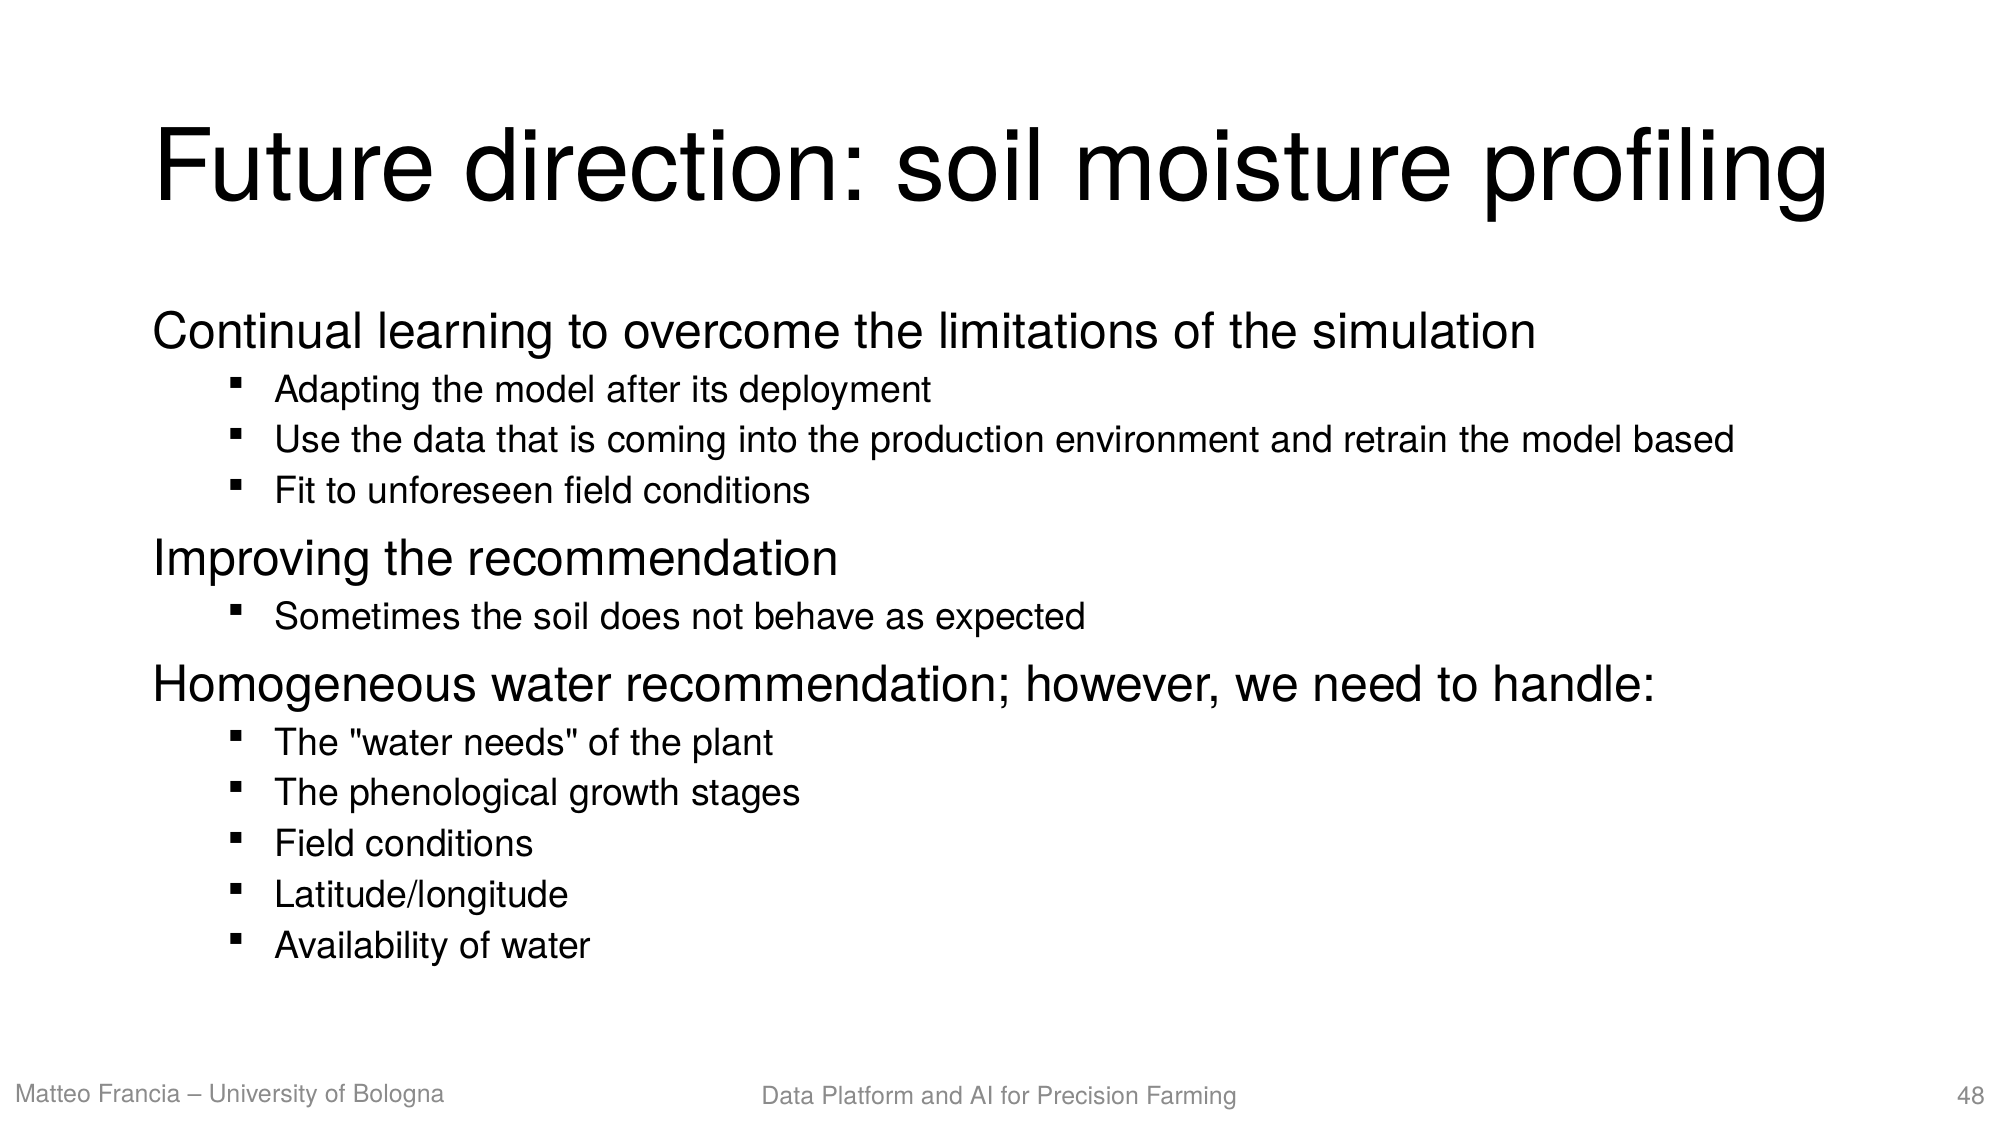

# Future direction: soil moisture profiling
Continual learning to overcome the limitations of the simulation
Adapting the model after its deployment
Use the data that is coming into the production environment and retrain the model based
Fit to unforeseen field conditions
Improving the recommendation
Sometimes the soil does not behave as expected
Homogeneous water recommendation; however, we need to handle:
The "water needs" of the plant
The phenological growth stages
Field conditions
Latitude/longitude
Availability of water

48
Matteo Francia – University of Bologna